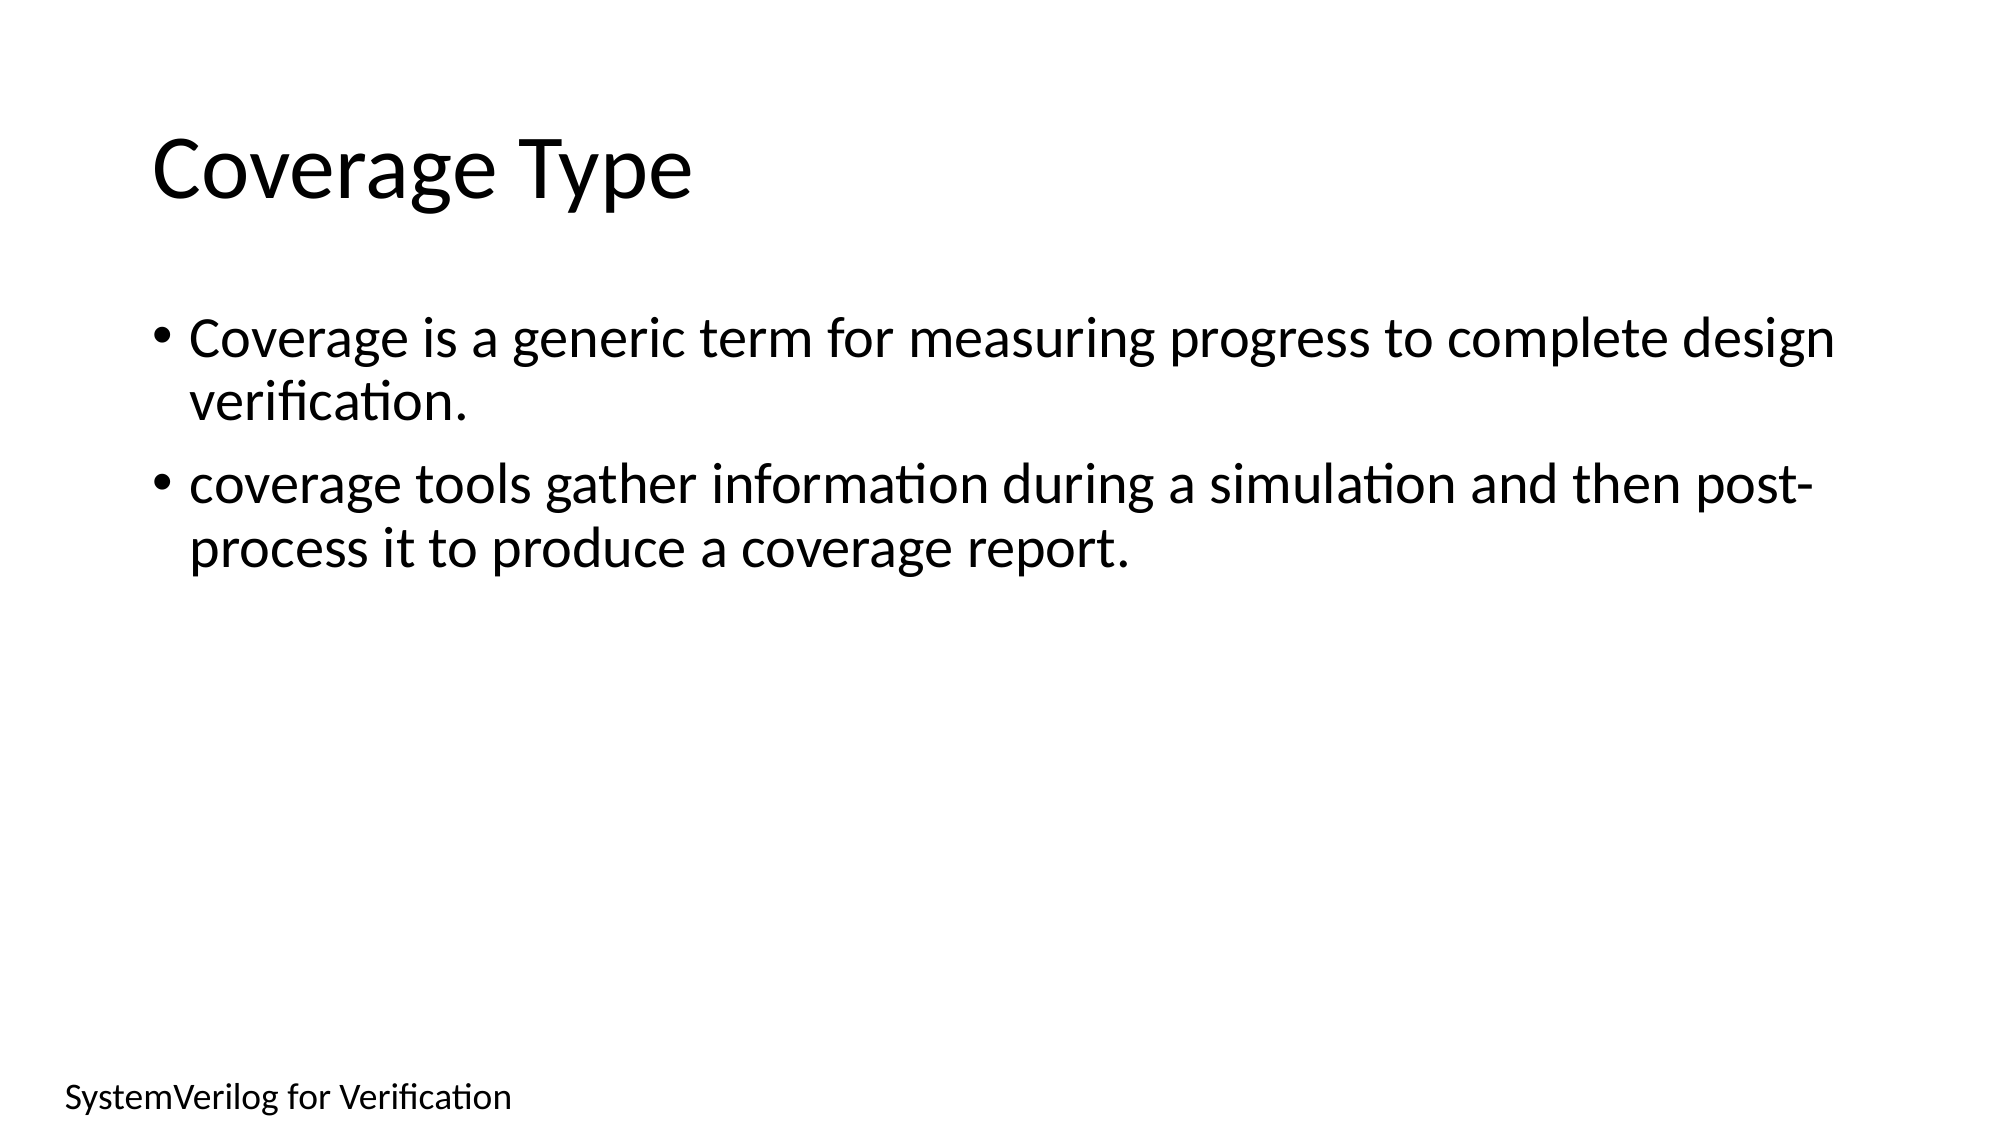

# Coverage Type
Coverage is a generic term for measuring progress to complete design verification.
coverage tools gather information during a simulation and then post-process it to produce a coverage report.

SystemVerilog for Verification